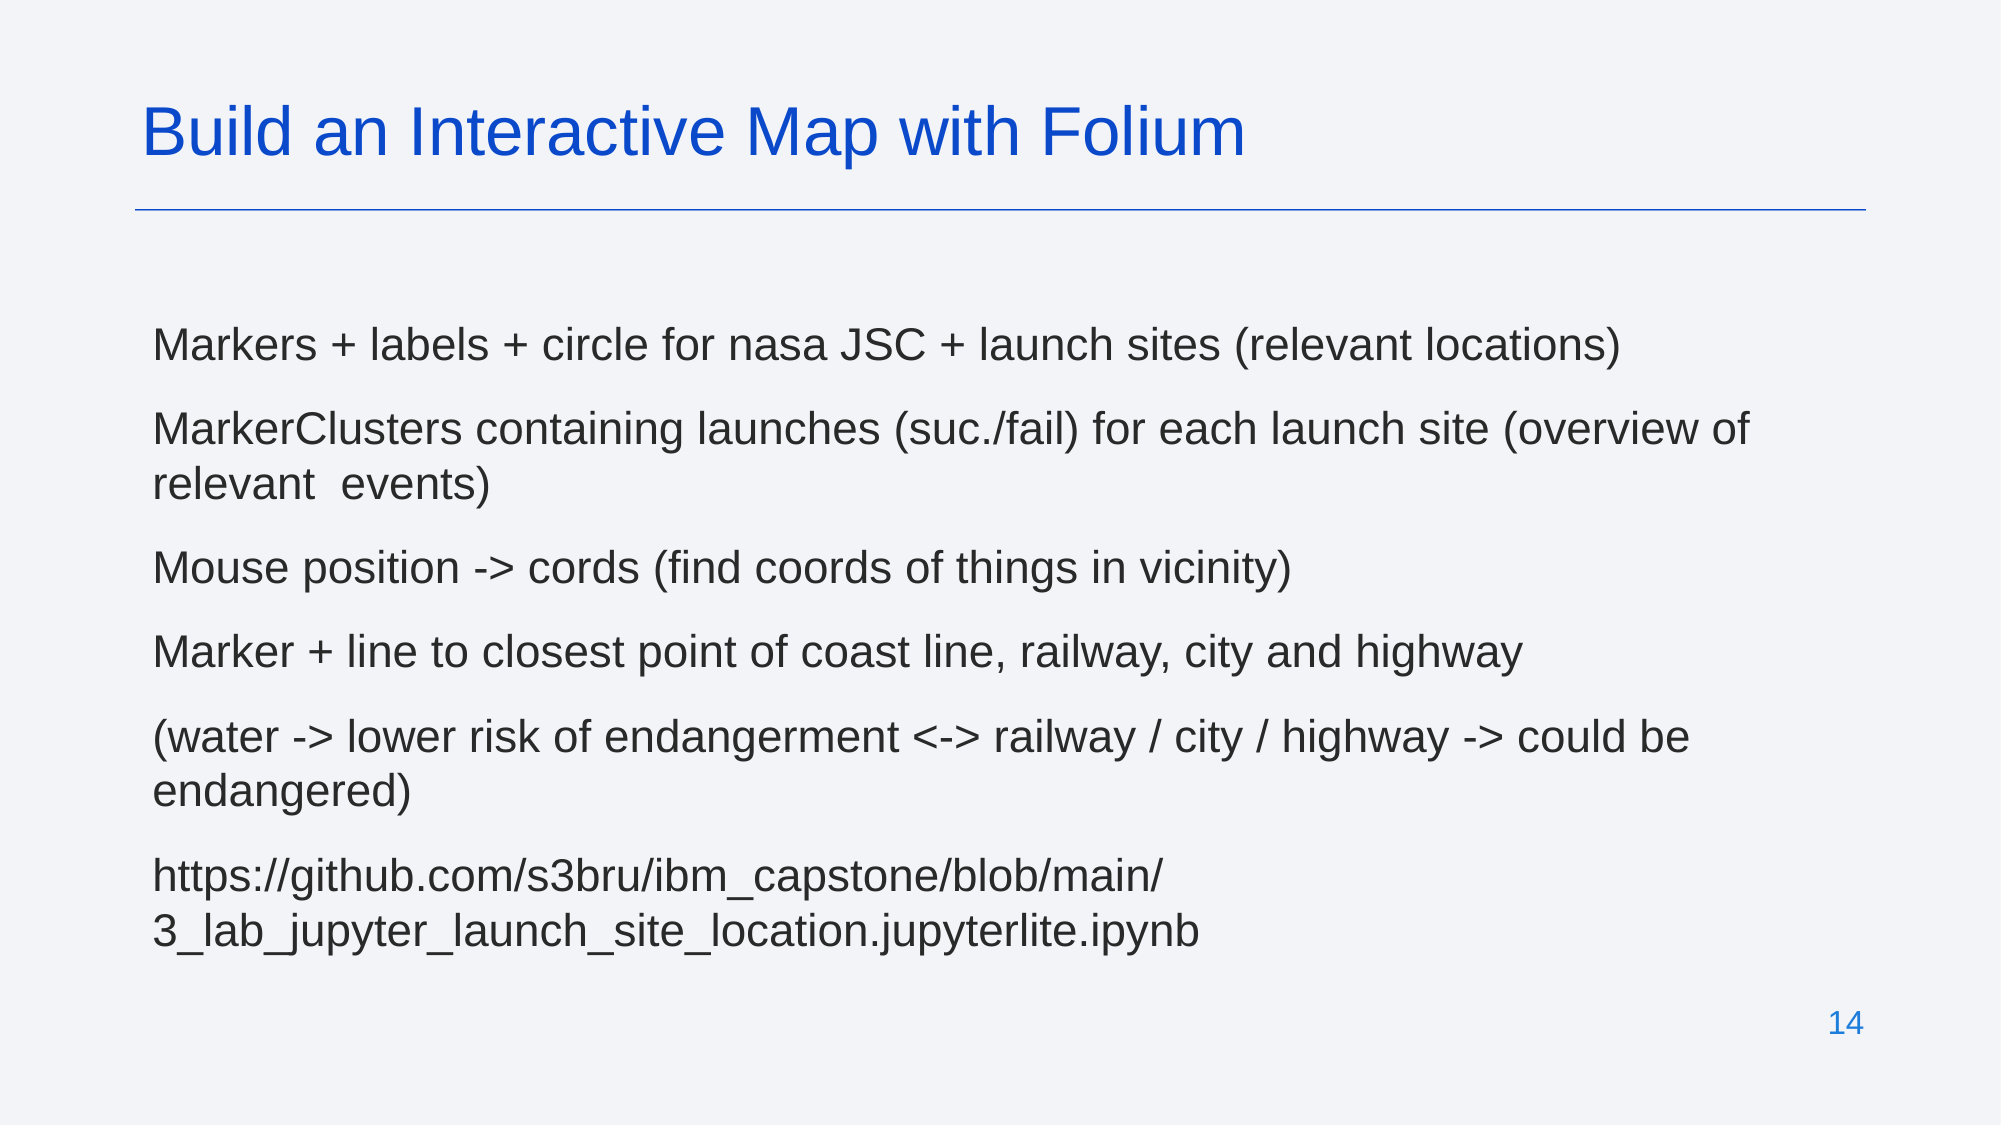

Build an Interactive Map with Folium
Markers + labels + circle for nasa JSC + launch sites (relevant locations)
MarkerClusters containing launches (suc./fail) for each launch site (overview of relevant  events)
Mouse position -> cords (find coords of things in vicinity)
Marker + line to closest point of coast line, railway, city and highway
(water -> lower risk of endangerment <-> railway / city / highway -> could be endangered)
https://github.com/s3bru/ibm_capstone/blob/main/3_lab_jupyter_launch_site_location.jupyterlite.ipynb

14